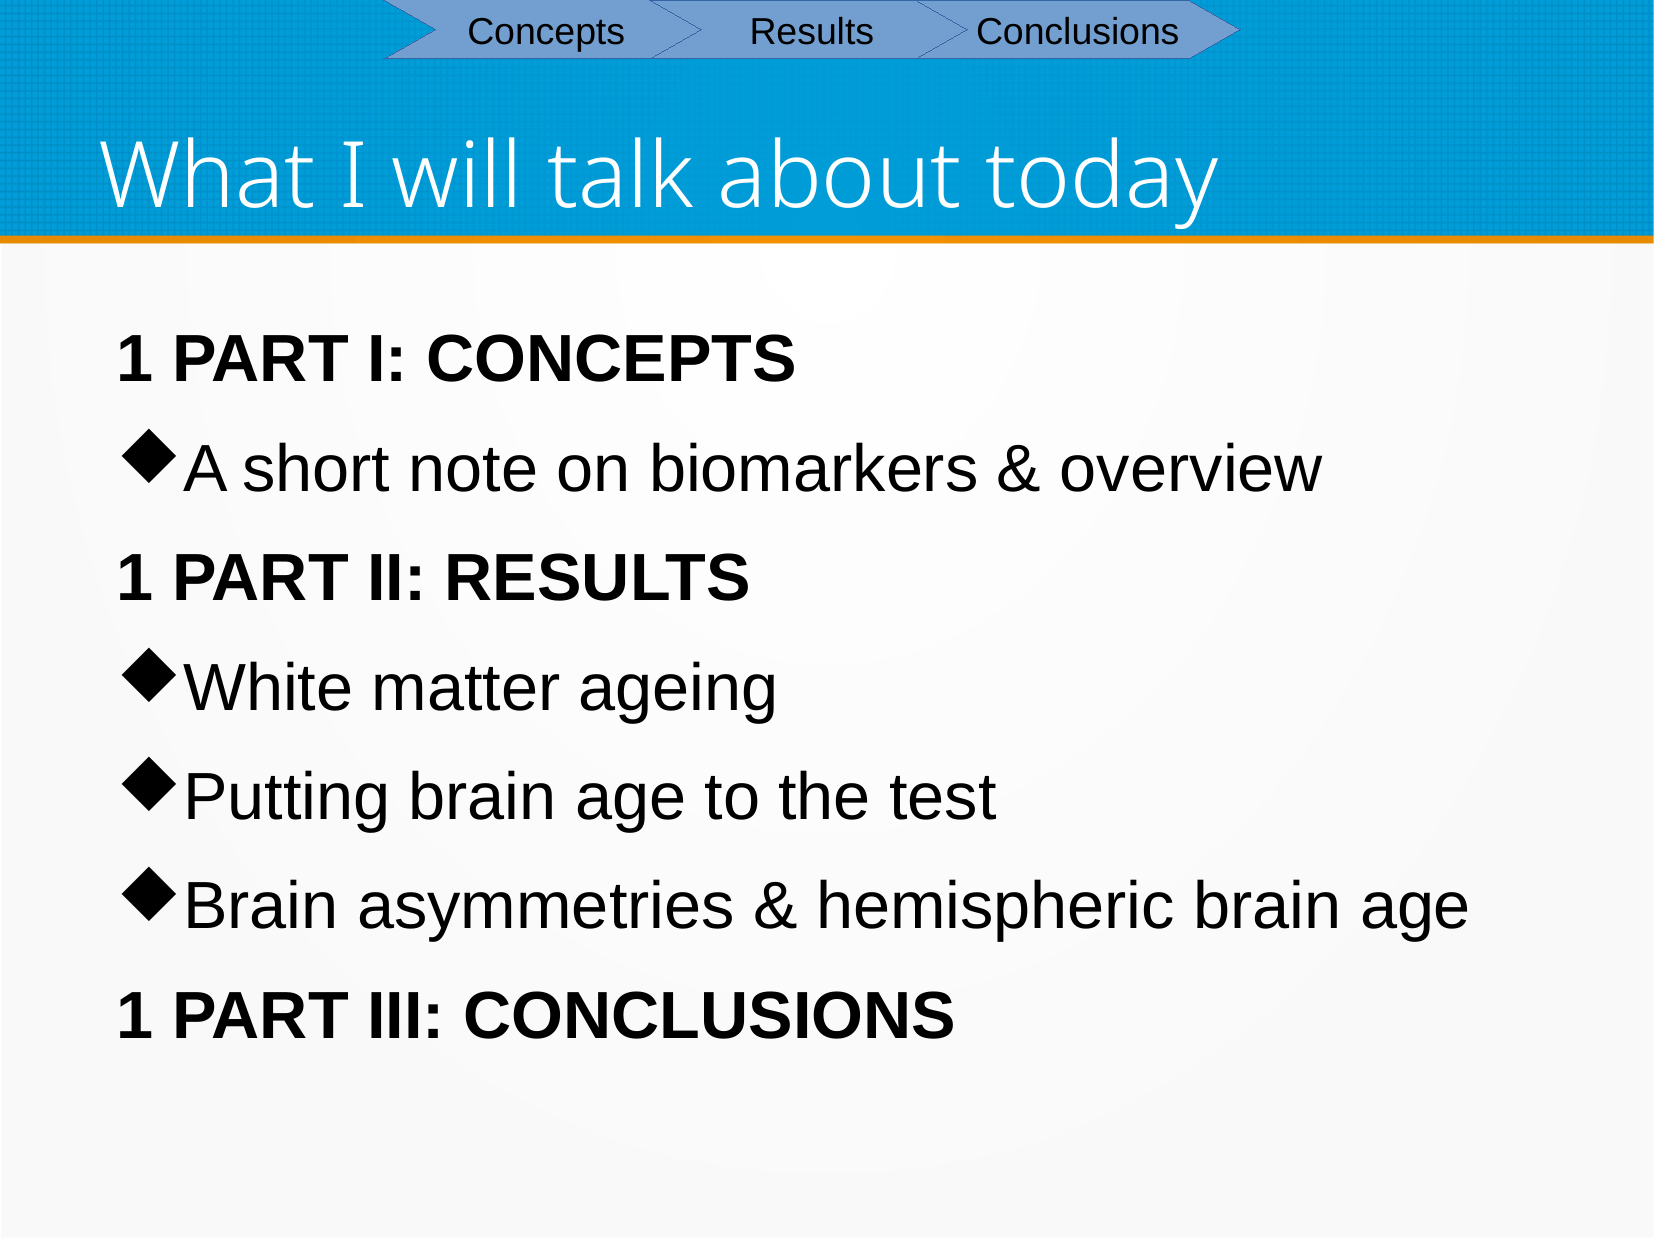

Results
Conclusions
Concepts
# What I will talk about today
PART I: CONCEPTS
A short note on biomarkers & overview
PART II: RESULTS
White matter ageing
Putting brain age to the test
Brain asymmetries & hemispheric brain age
PART III: CONCLUSIONS